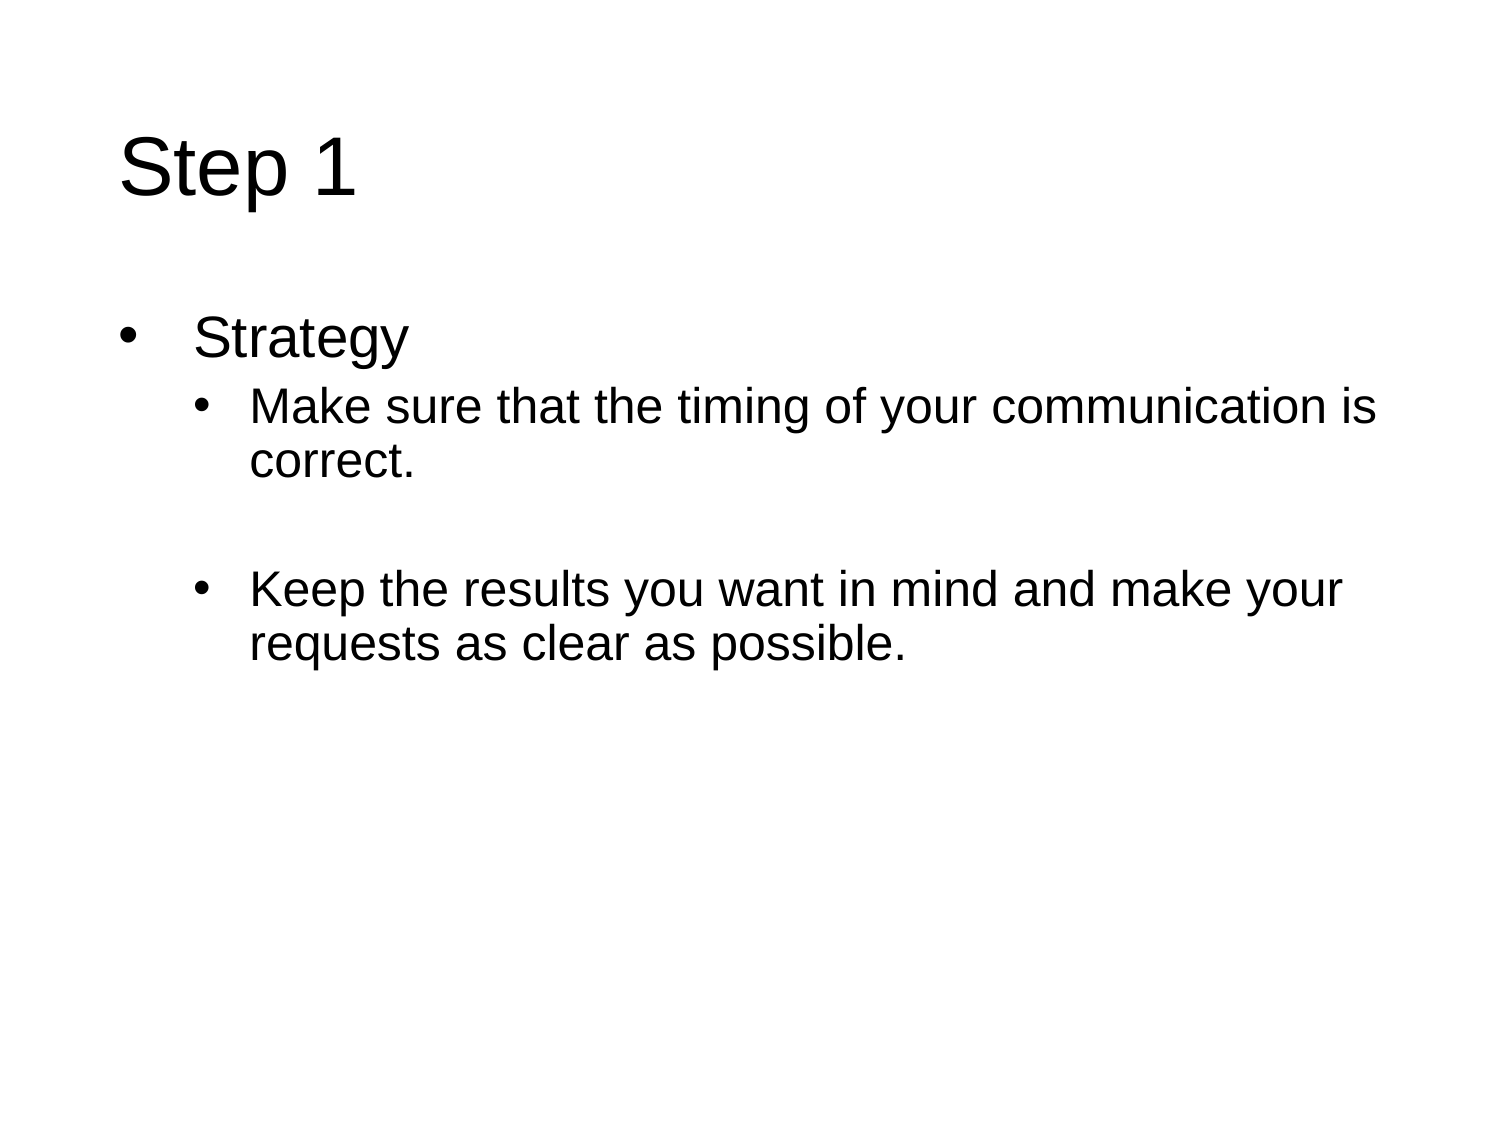

# Step 1
Strategy
Make sure that the timing of your communication is correct.

Keep the results you want in mind and make your requests as clear as possible.